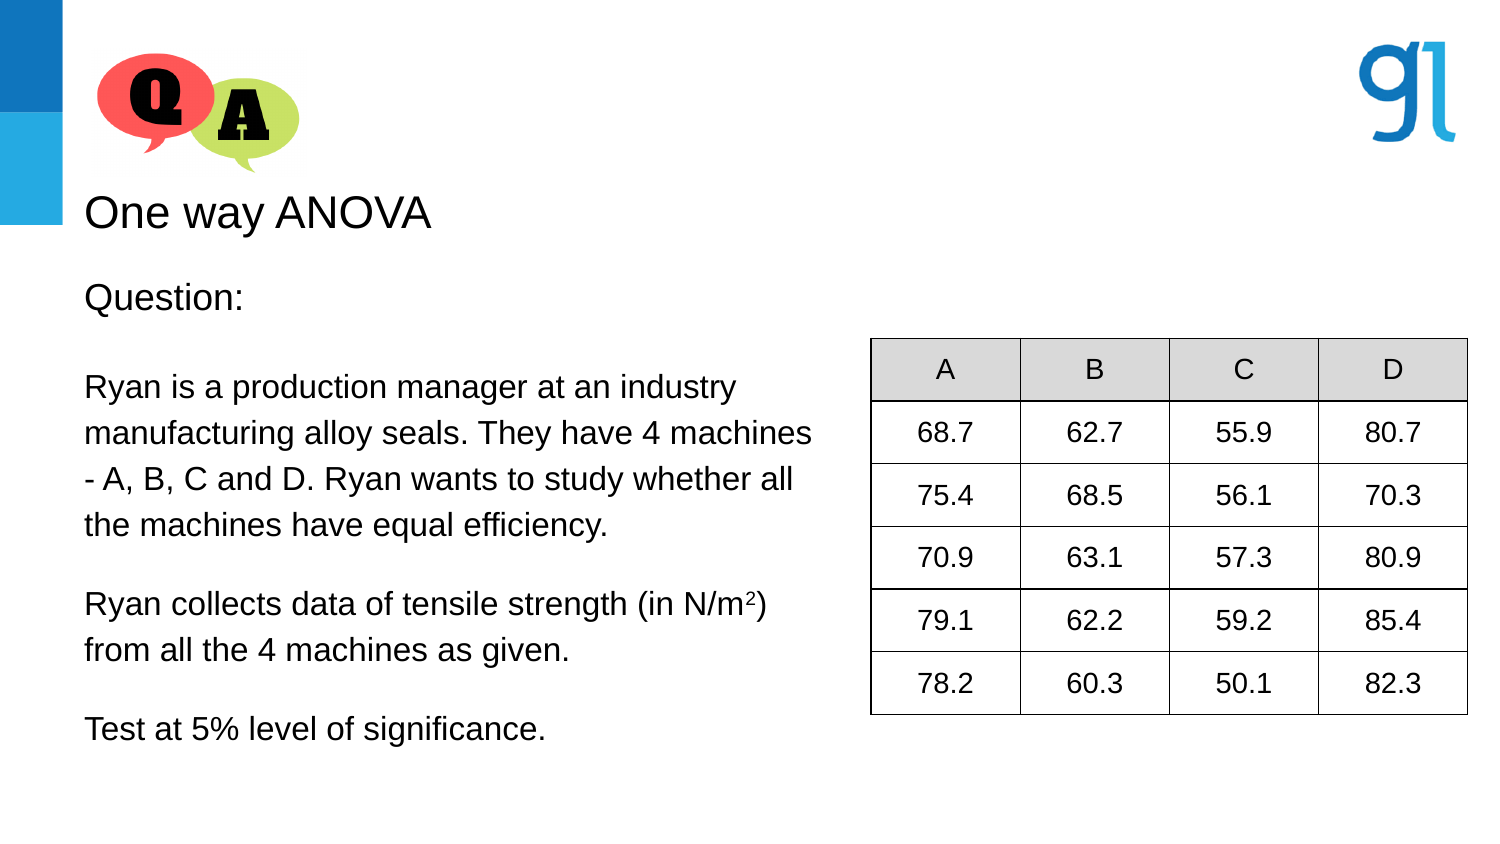

One way ANOVA
Question:
Ryan is a production manager at an industry manufacturing alloy seals. They have 4 machines - A, B, C and D. Ryan wants to study whether all the machines have equal efficiency.
Ryan collects data of tensile strength (in N/m2) from all the 4 machines as given.
Test at 5% level of significance.
| A | B | C | D |
| --- | --- | --- | --- |
| 68.7 | 62.7 | 55.9 | 80.7 |
| 75.4 | 68.5 | 56.1 | 70.3 |
| 70.9 | 63.1 | 57.3 | 80.9 |
| 79.1 | 62.2 | 59.2 | 85.4 |
| 78.2 | 60.3 | 50.1 | 82.3 |